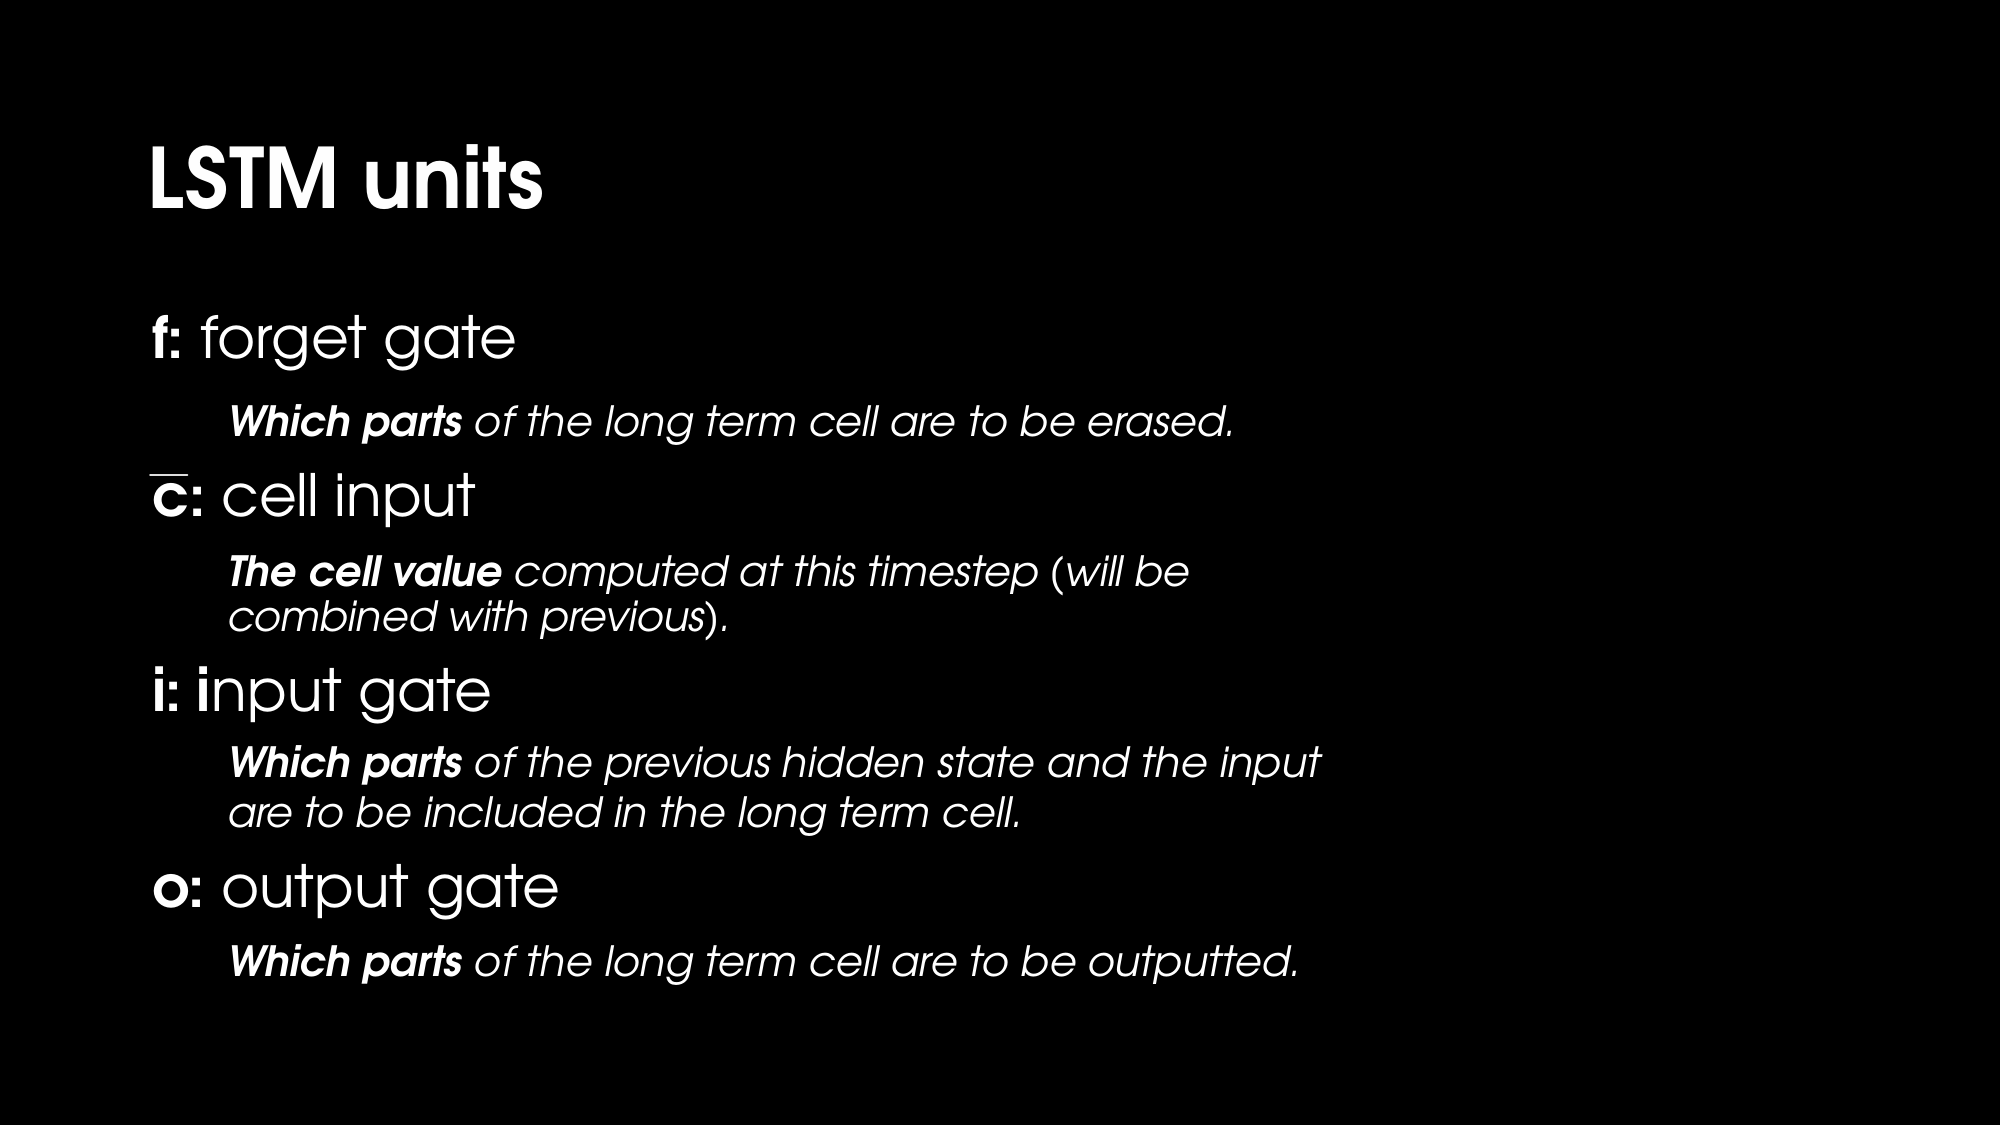

# LSTM units
f: forget gate
Which parts of the long term cell are to be erased.
c: cell input
The cell value computed at this timestep (will be combined with previous).
i: input gate
Which parts of the previous hidden state and the input are to be included in the long term cell.
o: output gate
Which parts of the long term cell are to be outputted.